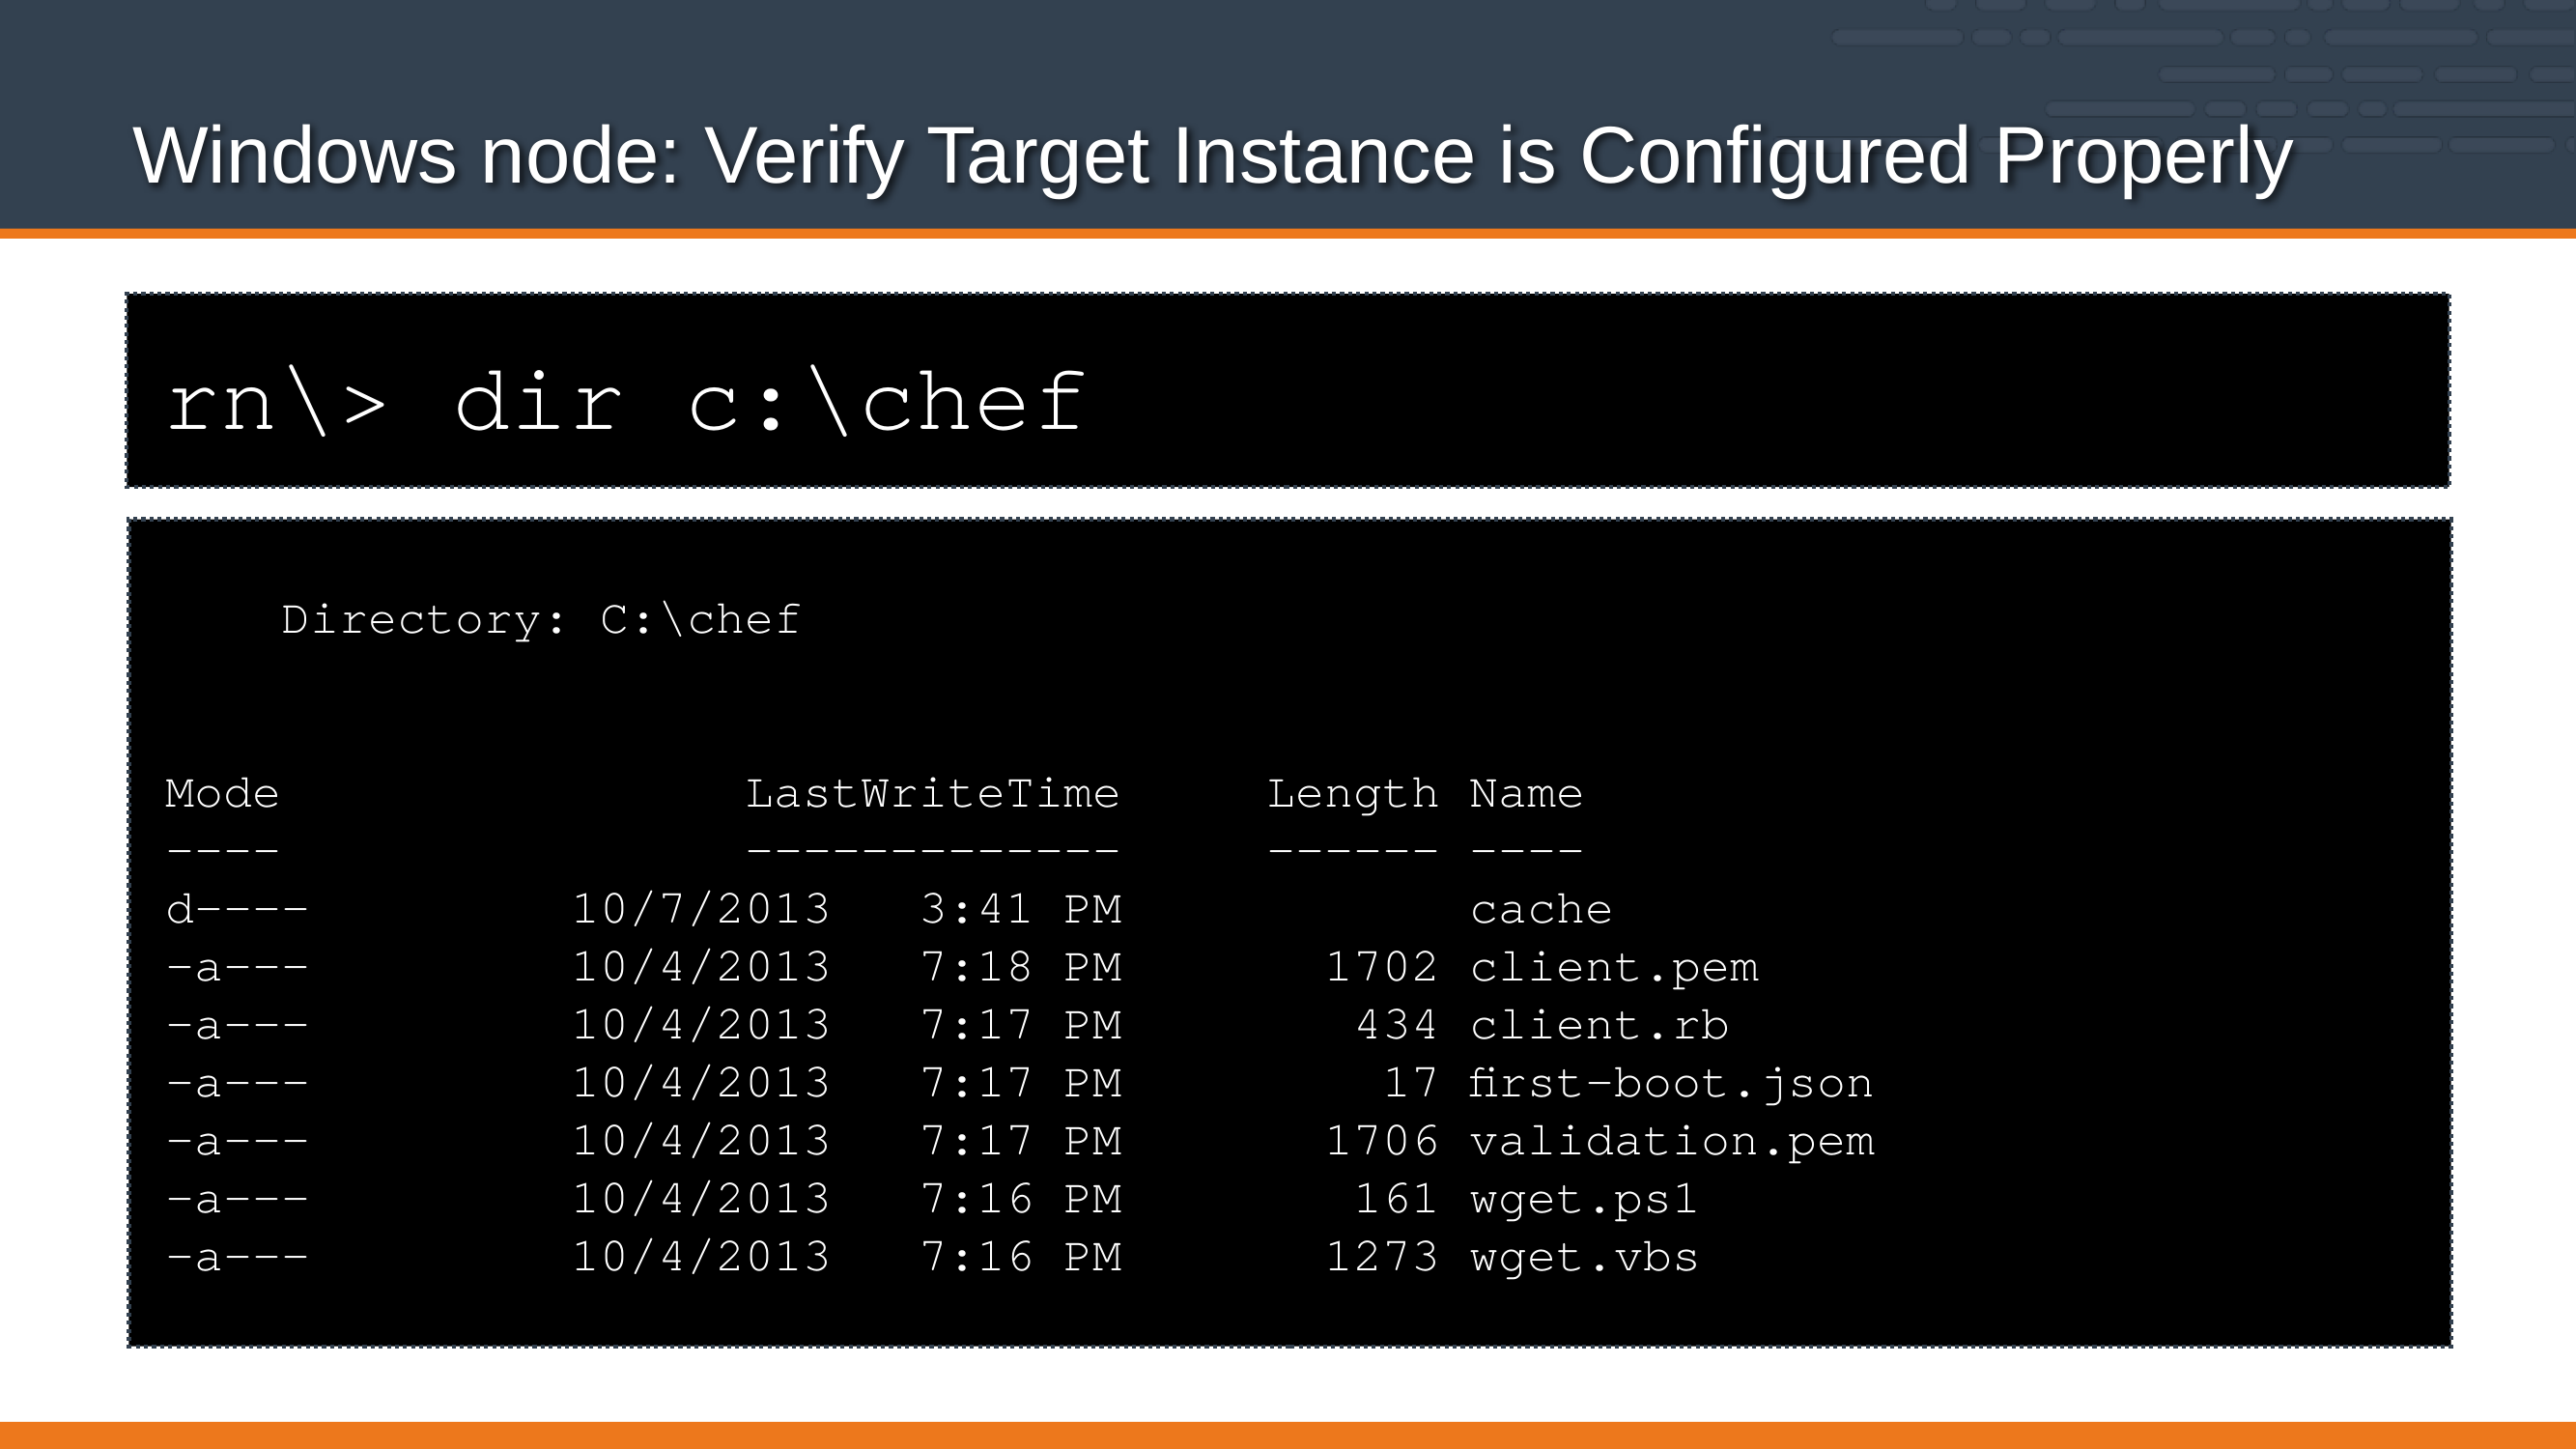

# Windows node: Verify Target Instance is Configured Properly
rn\> dir c:\chef
    Directory: C:\chef

Mode                LastWriteTime     Length Name
----                -------------     ------ ----
d----         10/7/2013   3:41 PM            cache
-a---         10/4/2013   7:18 PM       1702 client.pem
-a---         10/4/2013   7:17 PM        434 client.rb
-a---         10/4/2013   7:17 PM         17 first-boot.json
-a---         10/4/2013   7:17 PM       1706 validation.pem
-a---         10/4/2013   7:16 PM        161 wget.ps1
-a---         10/4/2013   7:16 PM       1273 wget.vbs